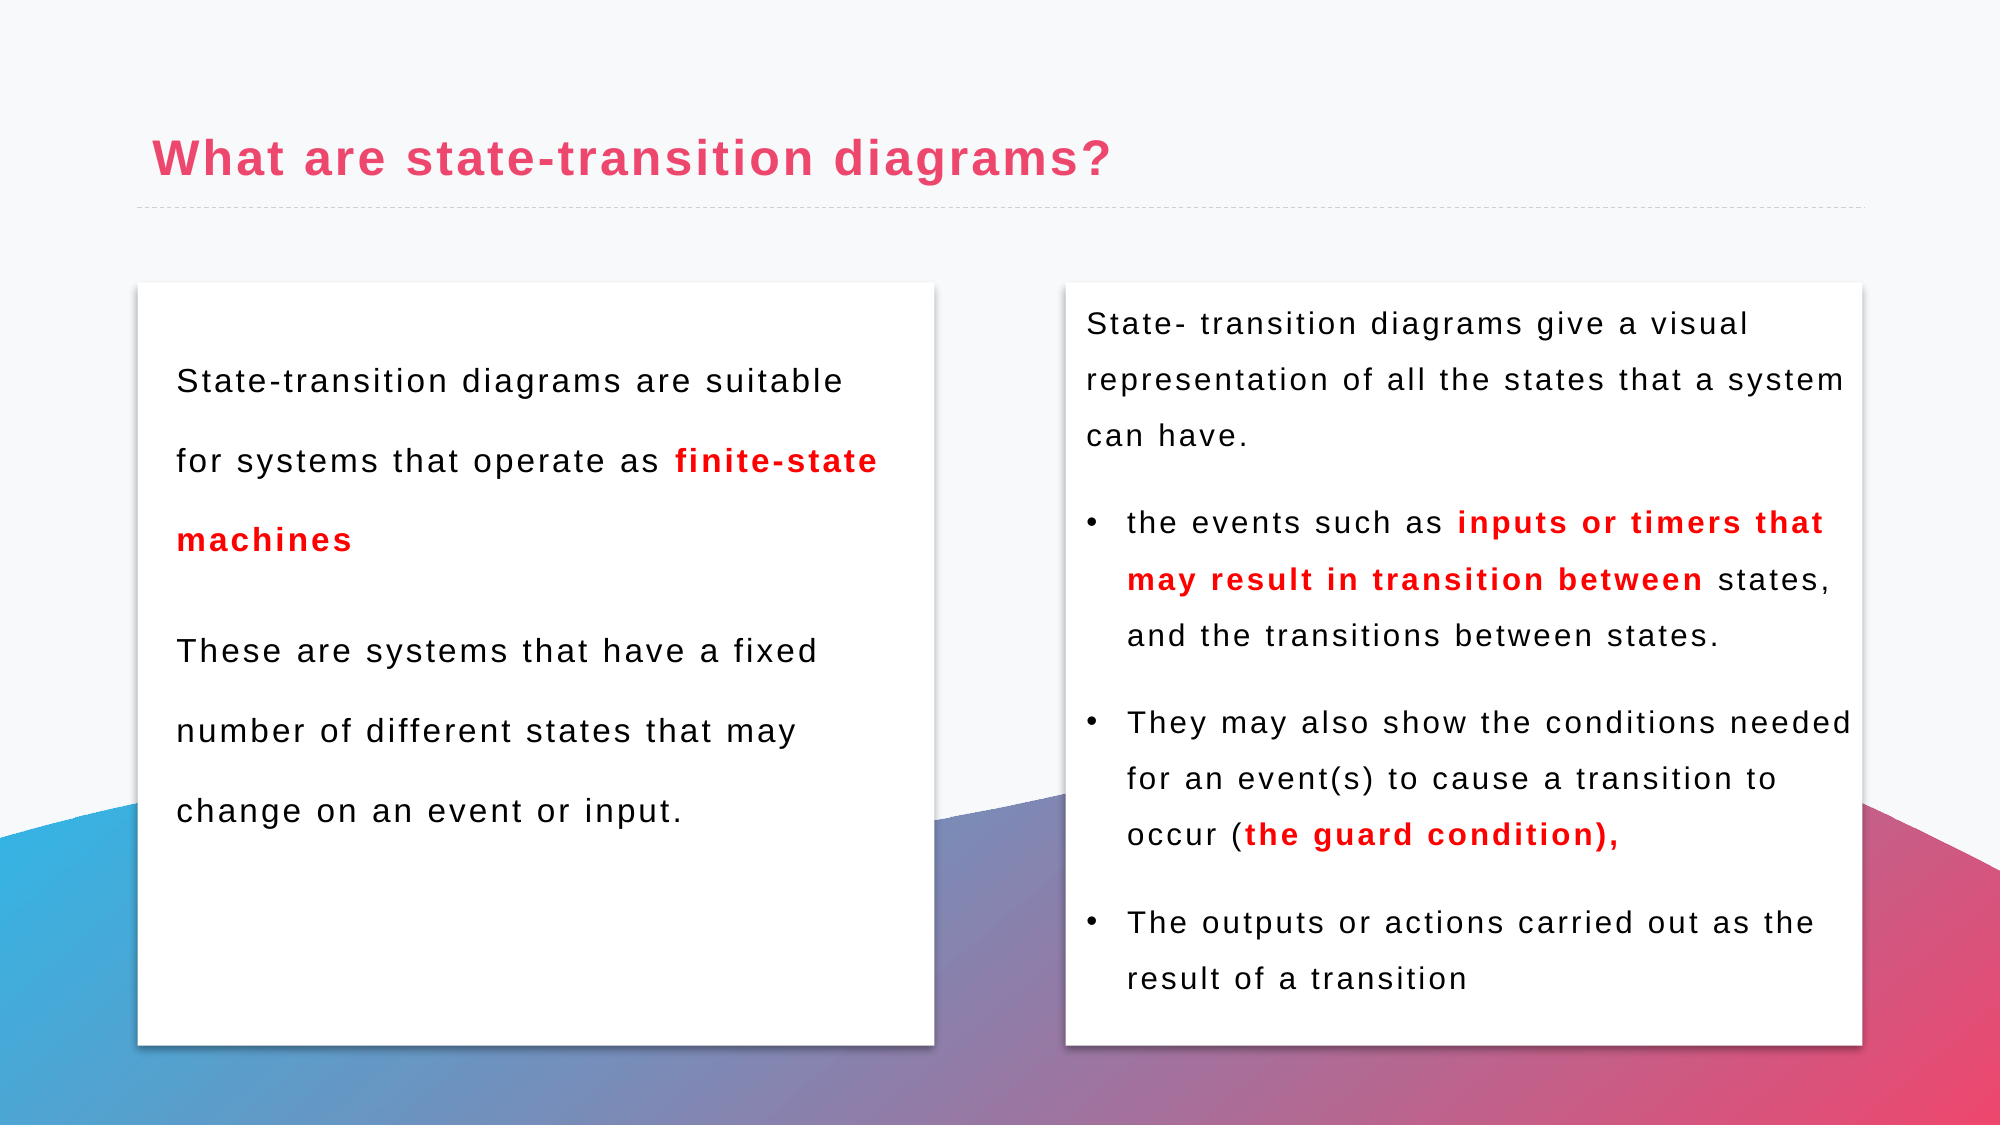

# What are state-transition diagrams?
State- transition diagrams give a visual representation of all the states that a system can have.
the events such as inputs or timers that may result in transition between states, and the transitions between states.
They may also show the conditions needed for an event(s) to cause a transition to occur (the guard condition),
The outputs or actions carried out as the result of a transition

State-transition diagrams are suitable for systems that operate as finite-state machines
These are systems that have a fixed number of different states that may change on an event or input.